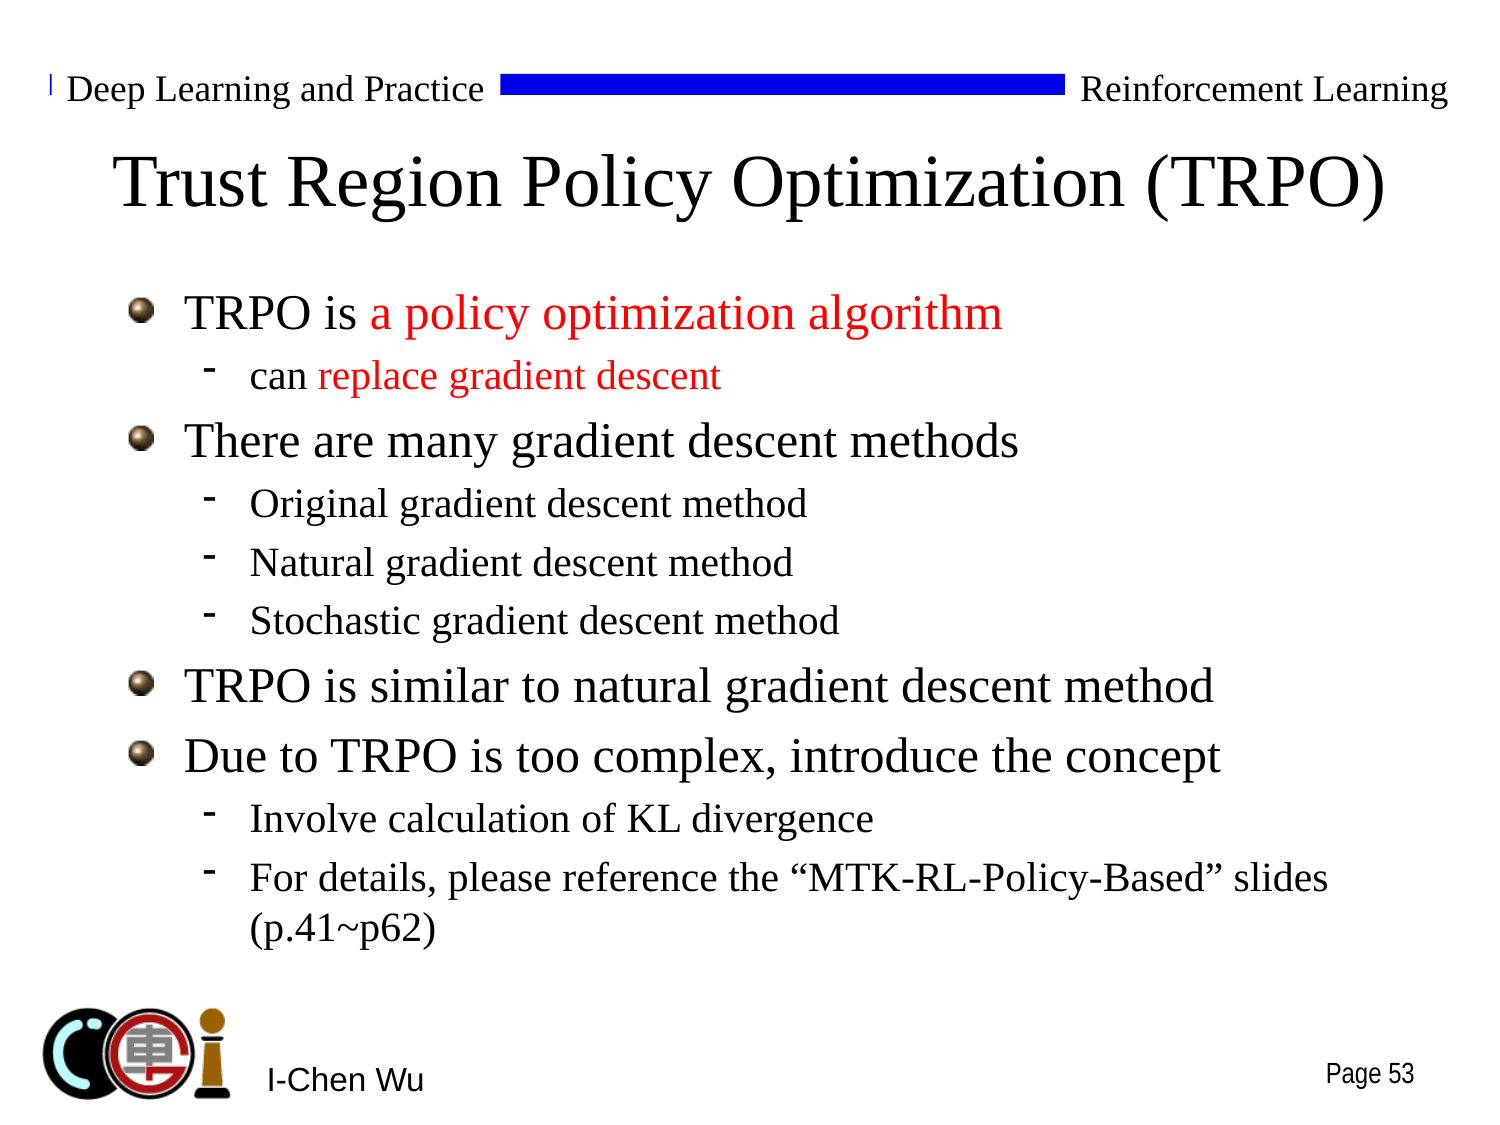

# Trust Region Policy Optimization (TRPO)
TRPO is a policy optimization algorithm
can replace gradient descent
There are many gradient descent methods
Original gradient descent method
Natural gradient descent method
Stochastic gradient descent method
TRPO is similar to natural gradient descent method
Due to TRPO is too complex, introduce the concept
Involve calculation of KL divergence
For details, please reference the “MTK-RL-Policy-Based” slides (p.41~p62)